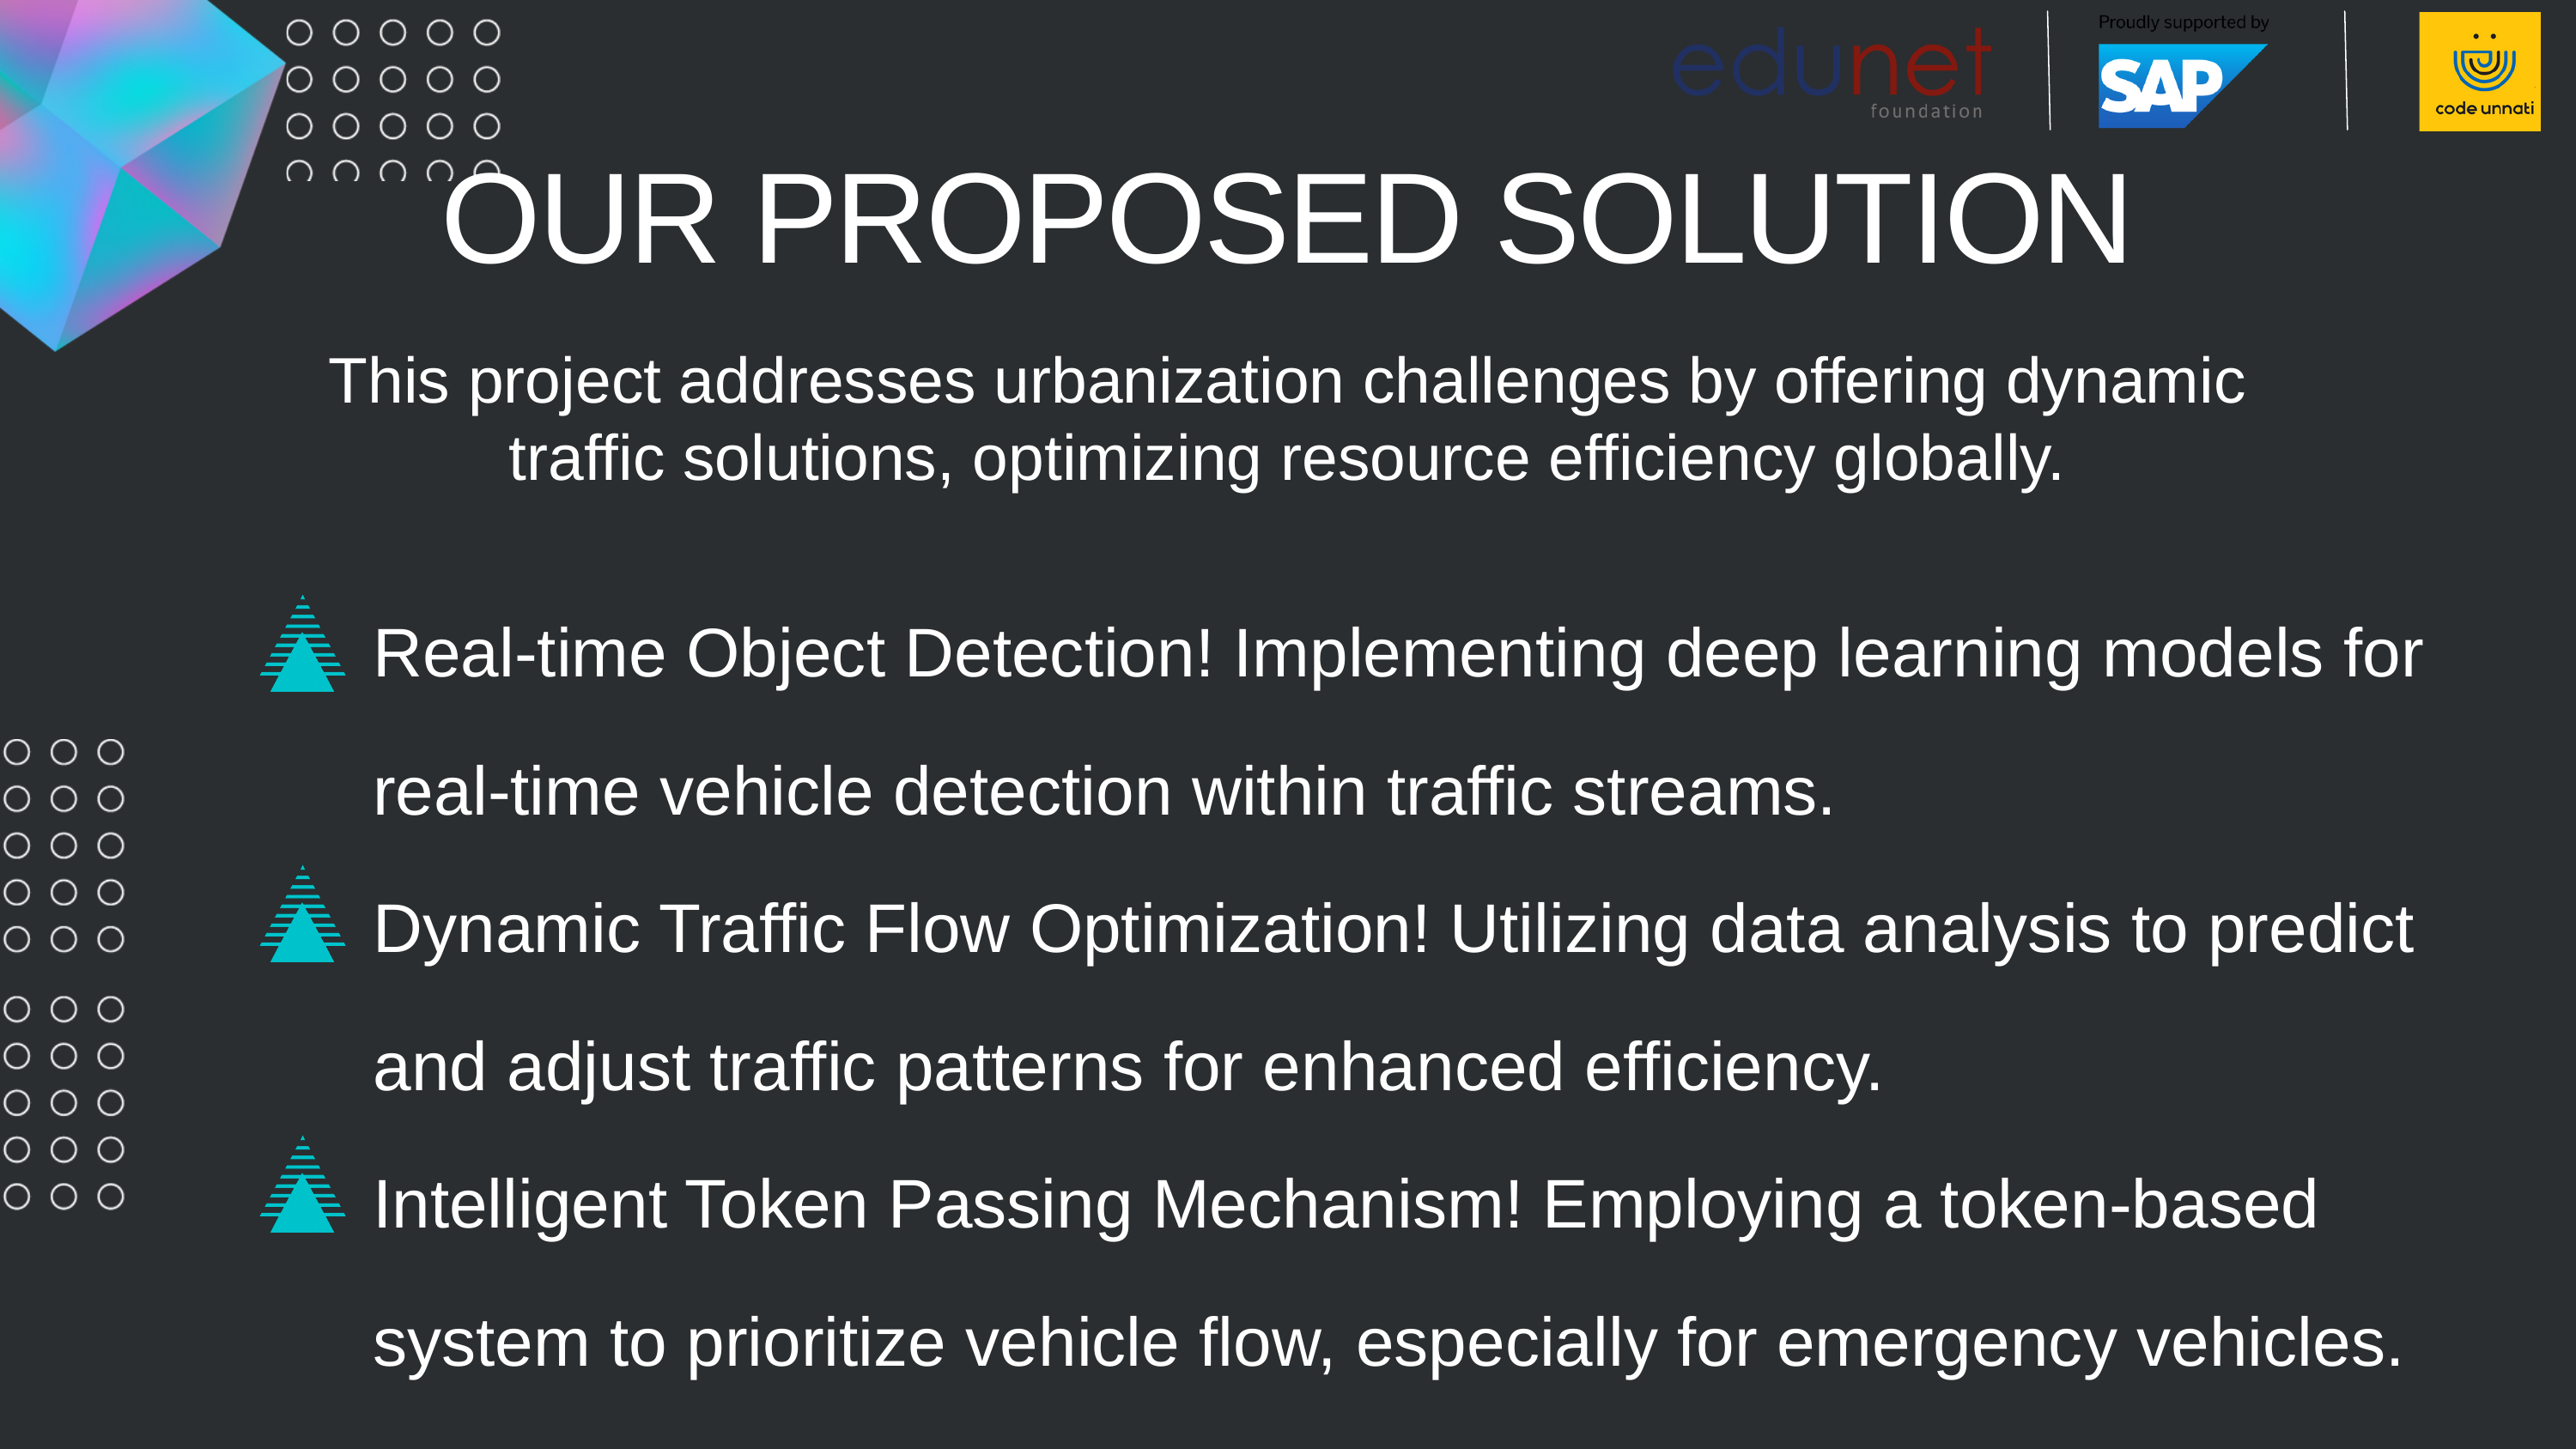

OUR PROPOSED SOLUTION
This project addresses urbanization challenges by offering dynamic traffic solutions, optimizing resource efficiency globally.
Real-time Object Detection! Implementing deep learning models for real-time vehicle detection within traffic streams.
Dynamic Traffic Flow Optimization! Utilizing data analysis to predict and adjust traffic patterns for enhanced efficiency.
Intelligent Token Passing Mechanism! Employing a token-based system to prioritize vehicle flow, especially for emergency vehicles.